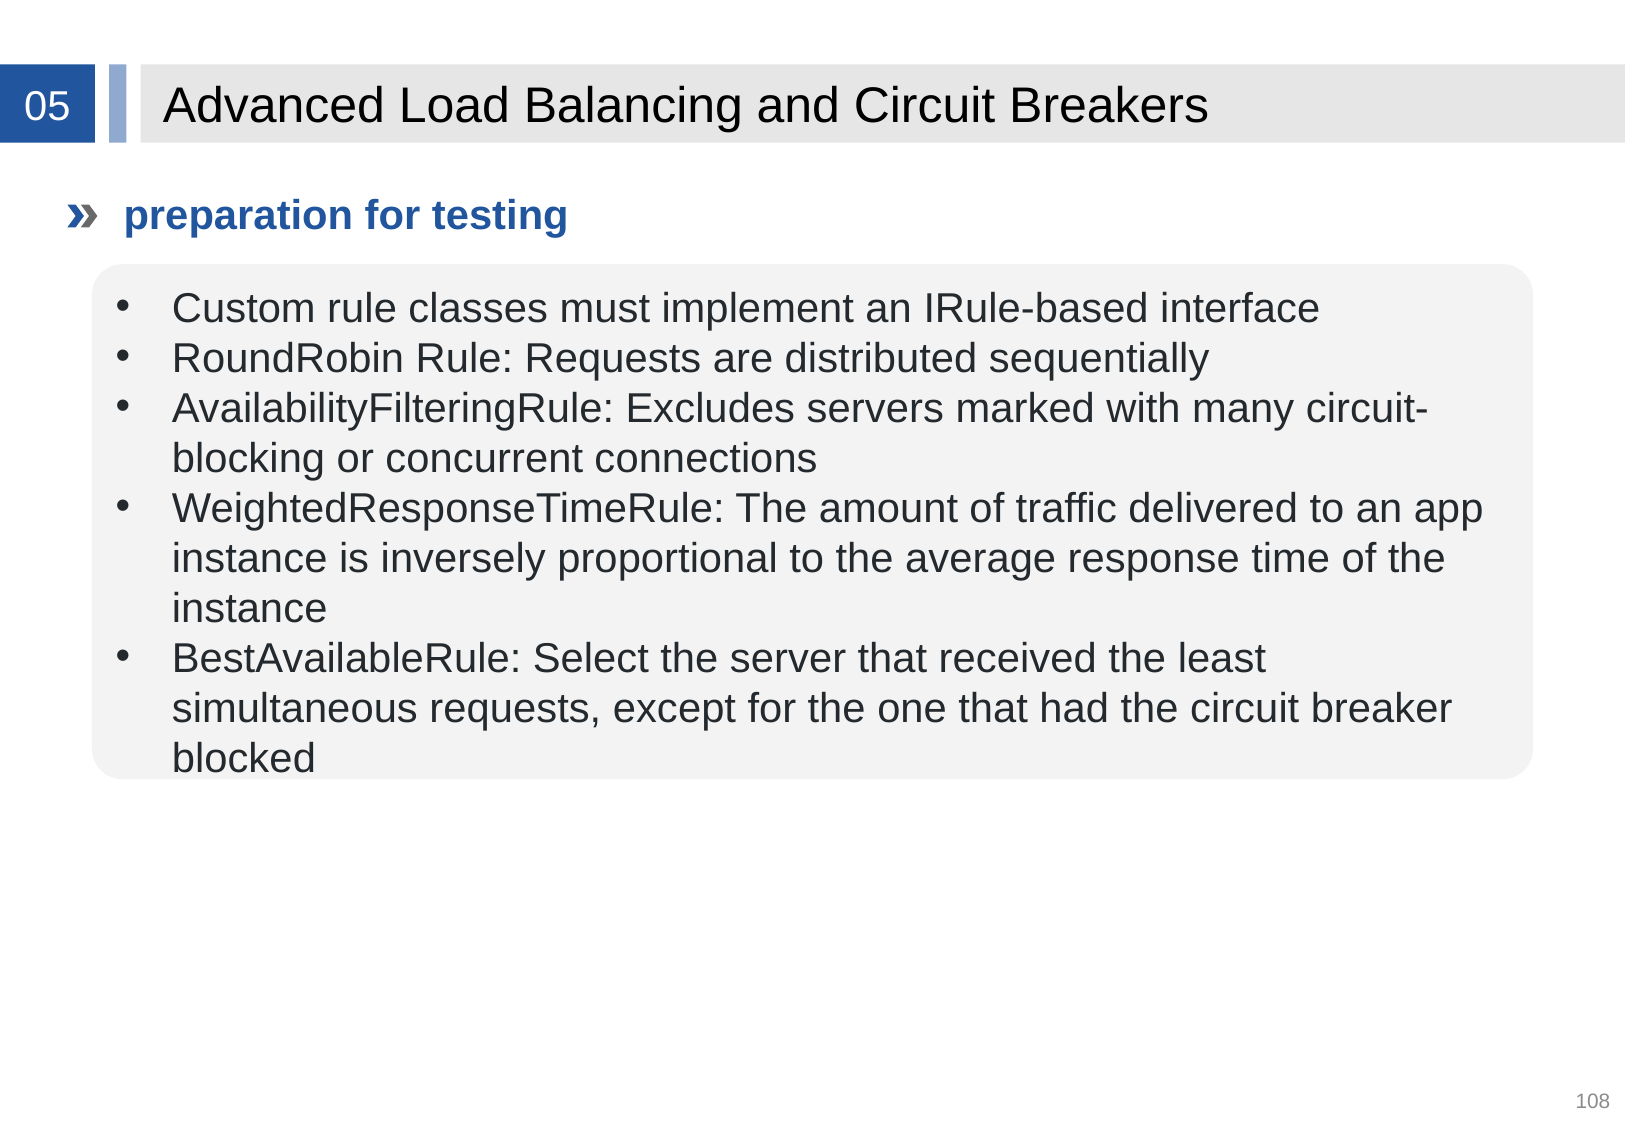

# Advanced Load Balancing and Circuit Breakers
05
preparation for testing

Custom rule classes must implement an IRule-based interface
RoundRobin Rule: Requests are distributed sequentially
AvailabilityFilteringRule: Excludes servers marked with many circuit-blocking or concurrent connections
WeightedResponseTimeRule: The amount of traffic delivered to an app instance is inversely proportional to the average response time of the instance
BestAvailableRule: Select the server that received the least simultaneous requests, except for the one that had the circuit breaker blocked
108